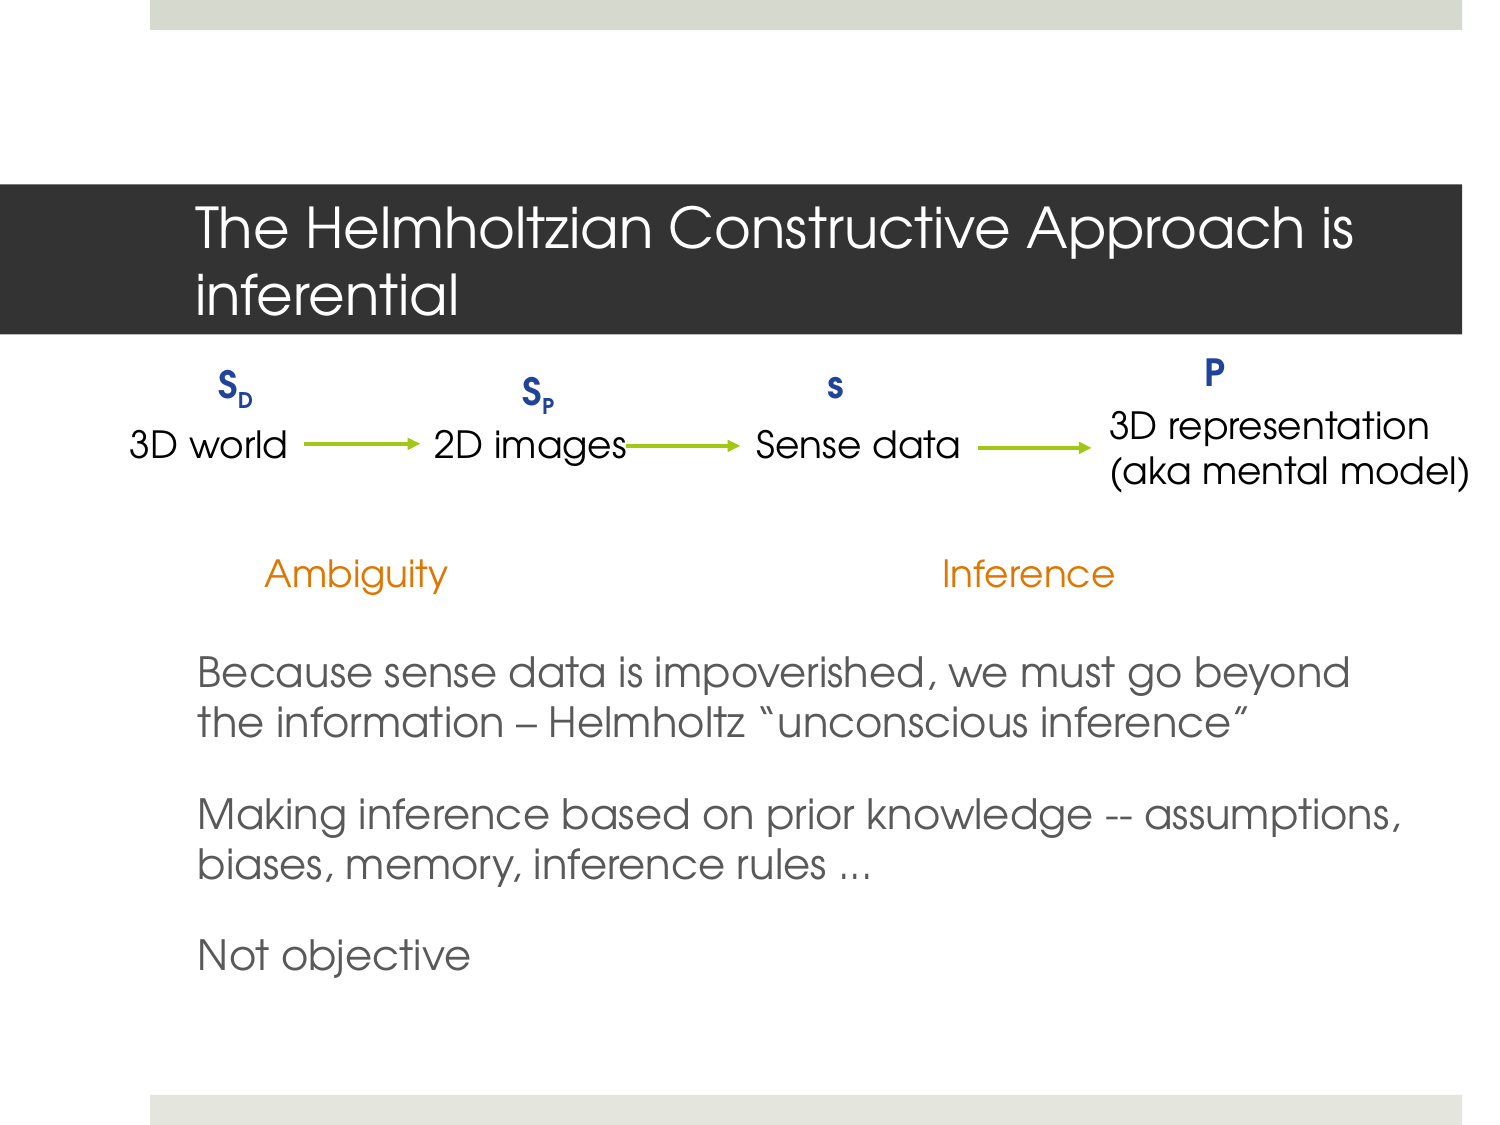

# The Helmholtzian Constructive Approach is inferential
P
s
SD
SP
3D representation
(aka mental model)
3D world
2D images
Sense data
Ambiguity
Inference
Because sense data is impoverished, we must go beyond the information – Helmholtz “unconscious inference”
Making inference based on prior knowledge -- assumptions, biases, memory, inference rules ...
Not objective